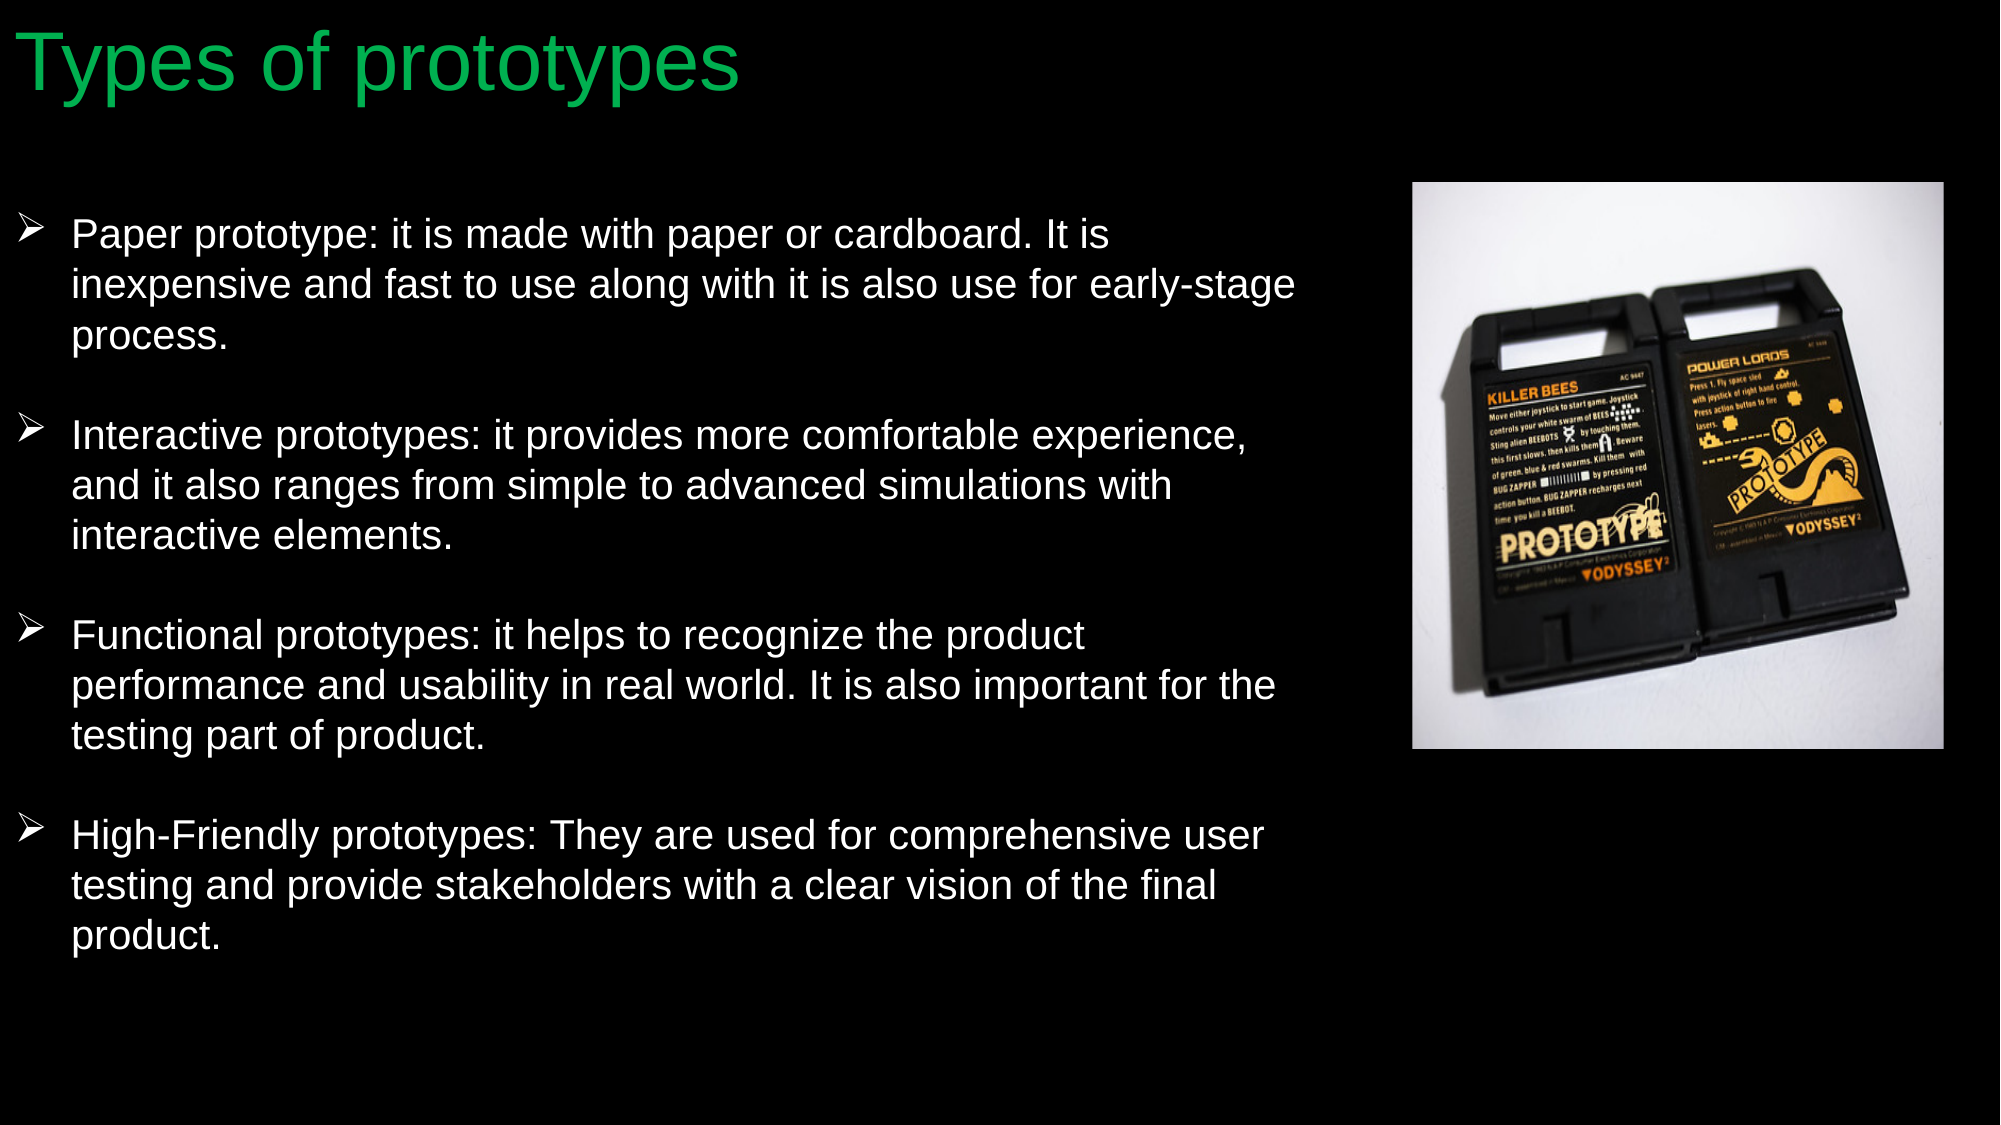

Types of prototypes

Paper prototype: it is made with paper or cardboard. It is inexpensive and fast to use along with it is also use for early-stage process.

Interactive prototypes: it provides more comfortable experience, and it also ranges from simple to advanced simulations with interactive elements.

Functional prototypes: it helps to recognize the product performance and usability in real world. It is also important for the testing part of product.

High-Friendly prototypes: They are used for comprehensive user testing and provide stakeholders with a clear vision of the final product.